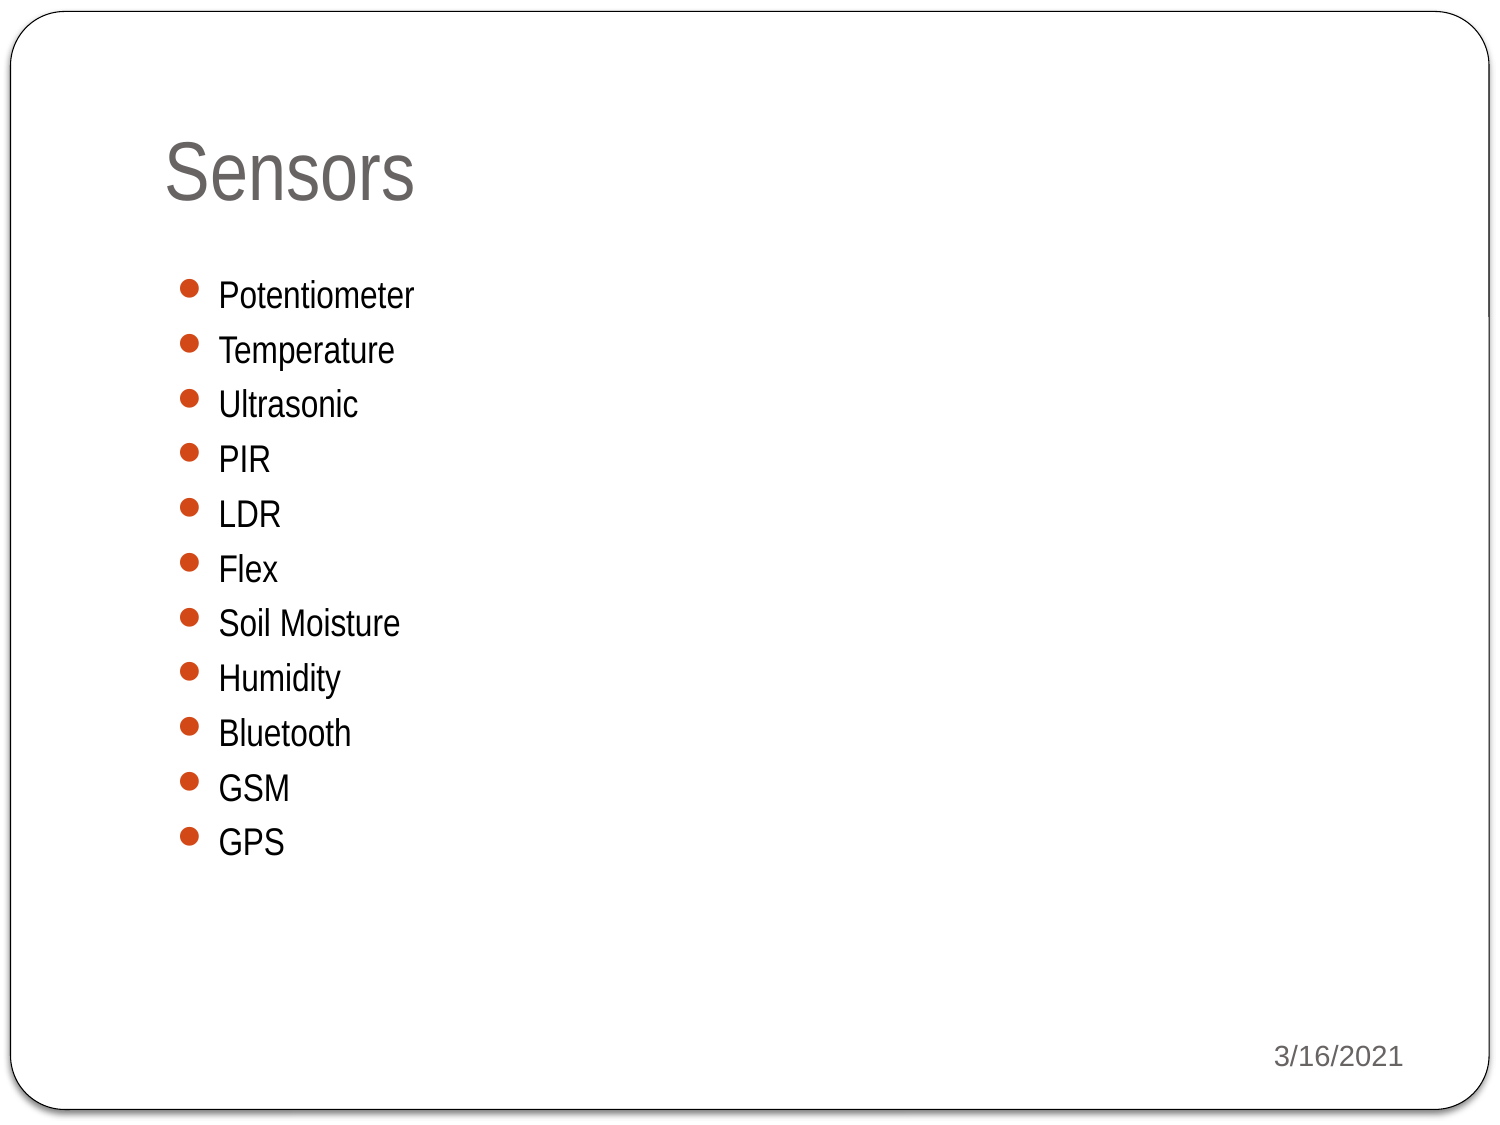

# Sensors
Potentiometer
Temperature
Ultrasonic
PIR
LDR
Flex
Soil Moisture
Humidity
Bluetooth
GSM
GPS

3/16/2021